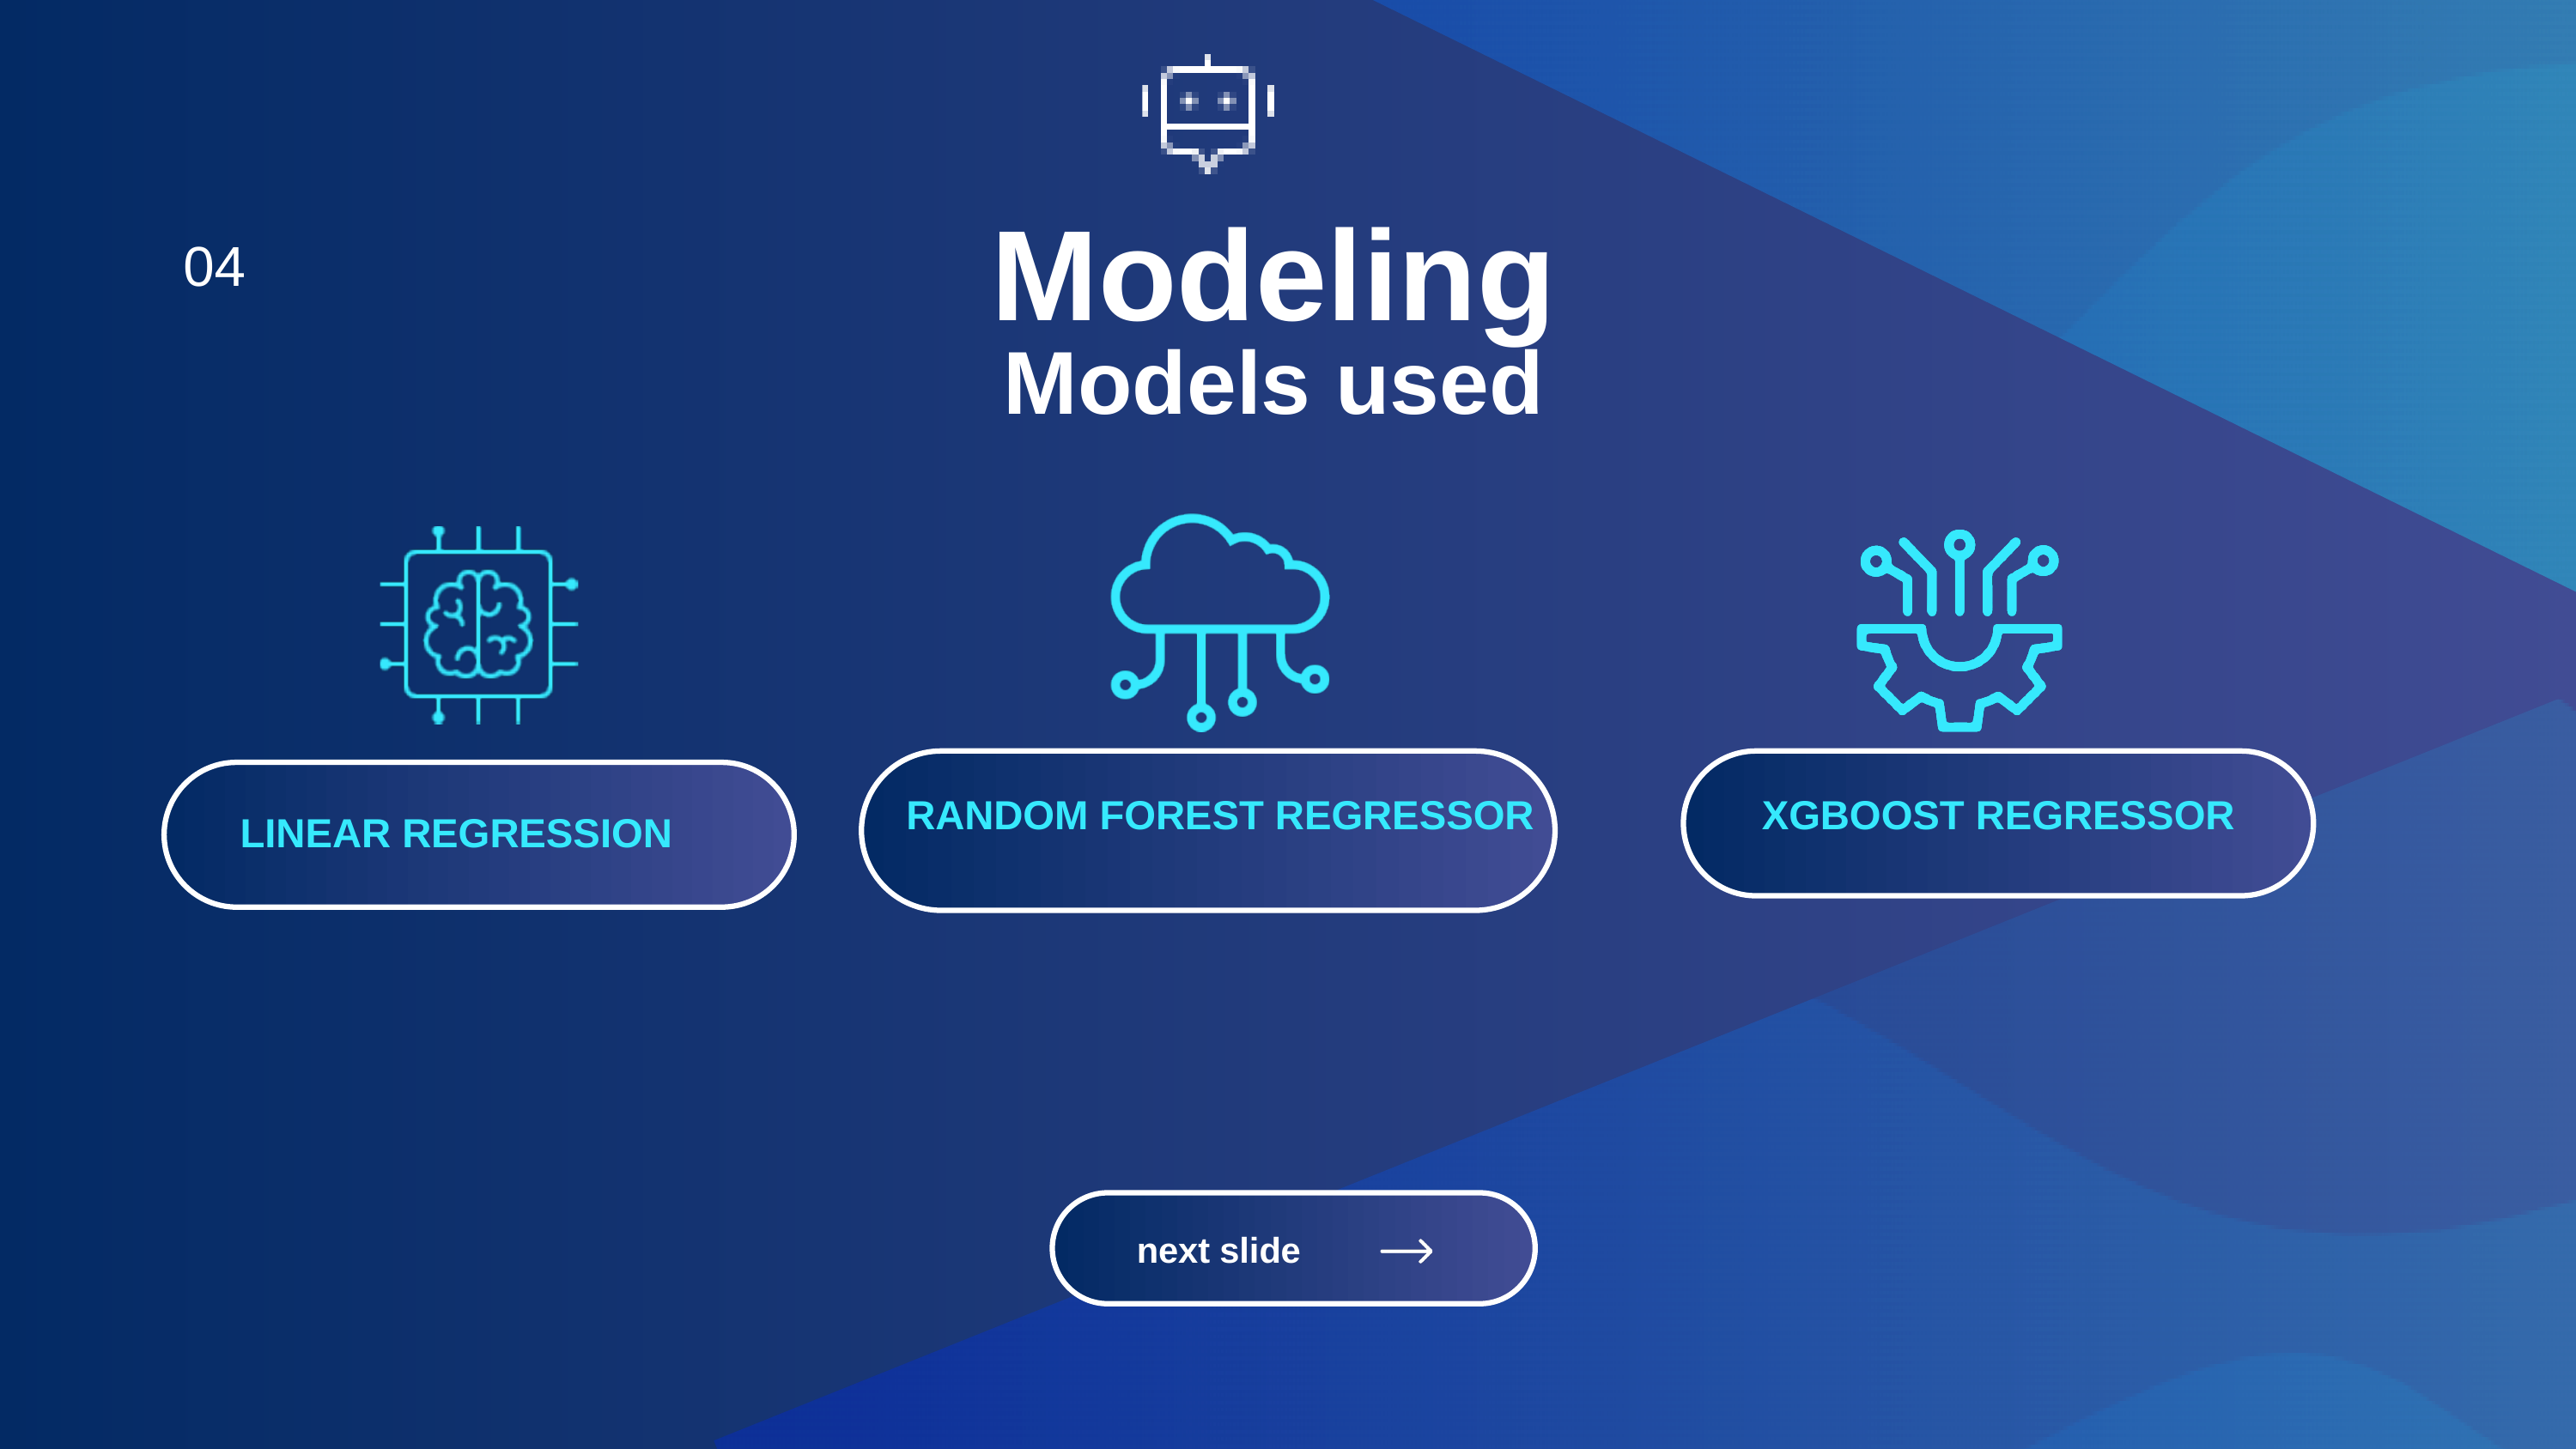

Modeling
Models used
04

RANDOM FOREST REGRESSOR
XGBOOST REGRESSOR
LINEAR REGRESSION

next slide